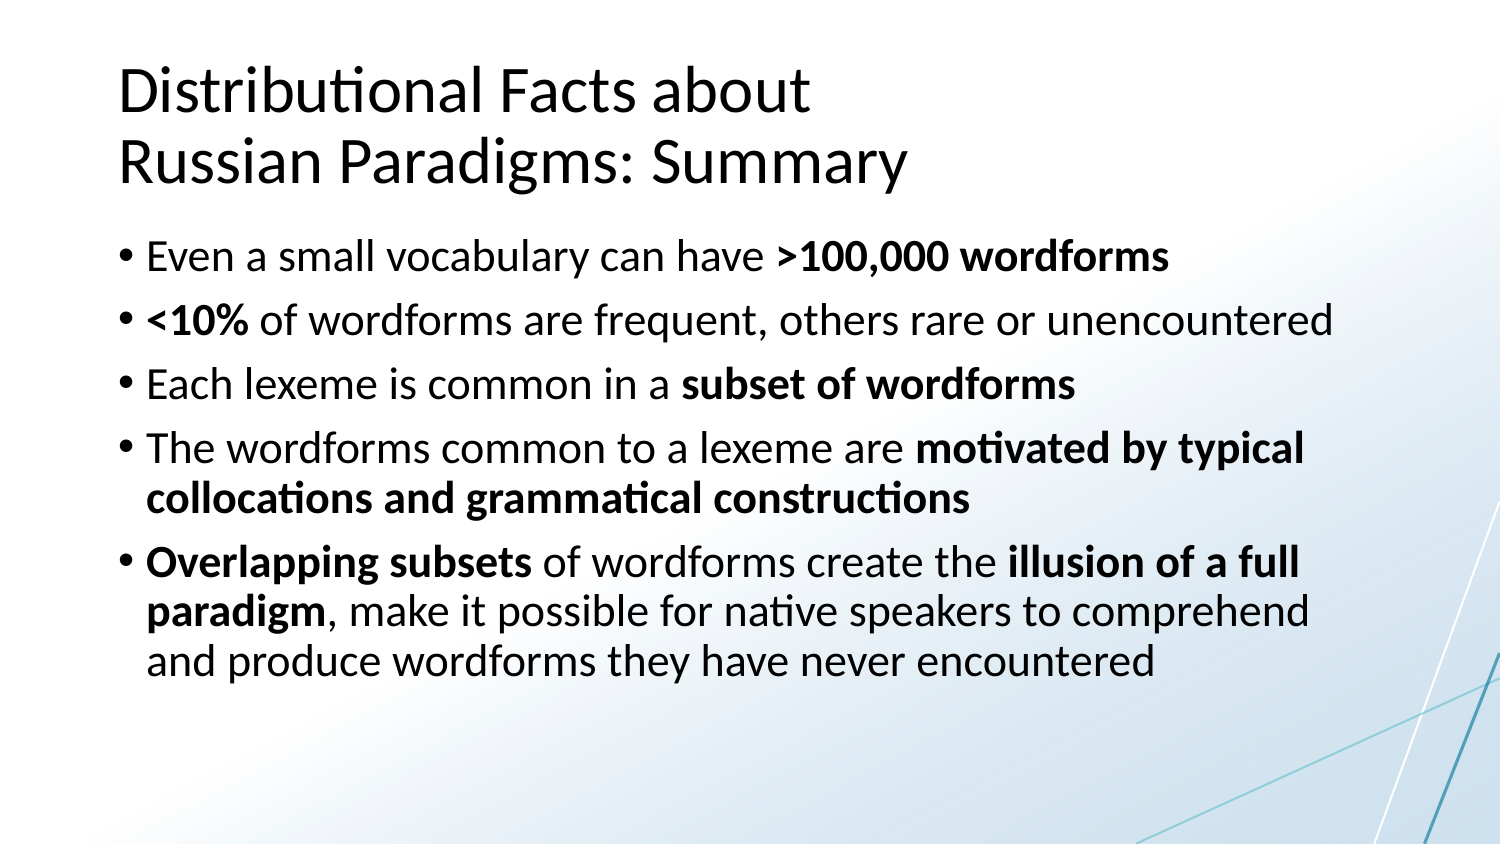

# Distributional Facts about Russian Paradigms: Summary
Even a small vocabulary can have >100,000 wordforms
<10% of wordforms are frequent, others rare or unencountered
Each lexeme is common in a subset of wordforms
The wordforms common to a lexeme are motivated by typical collocations and grammatical constructions
Overlapping subsets of wordforms create the illusion of a full paradigm, make it possible for native speakers to comprehend and produce wordforms they have never encountered